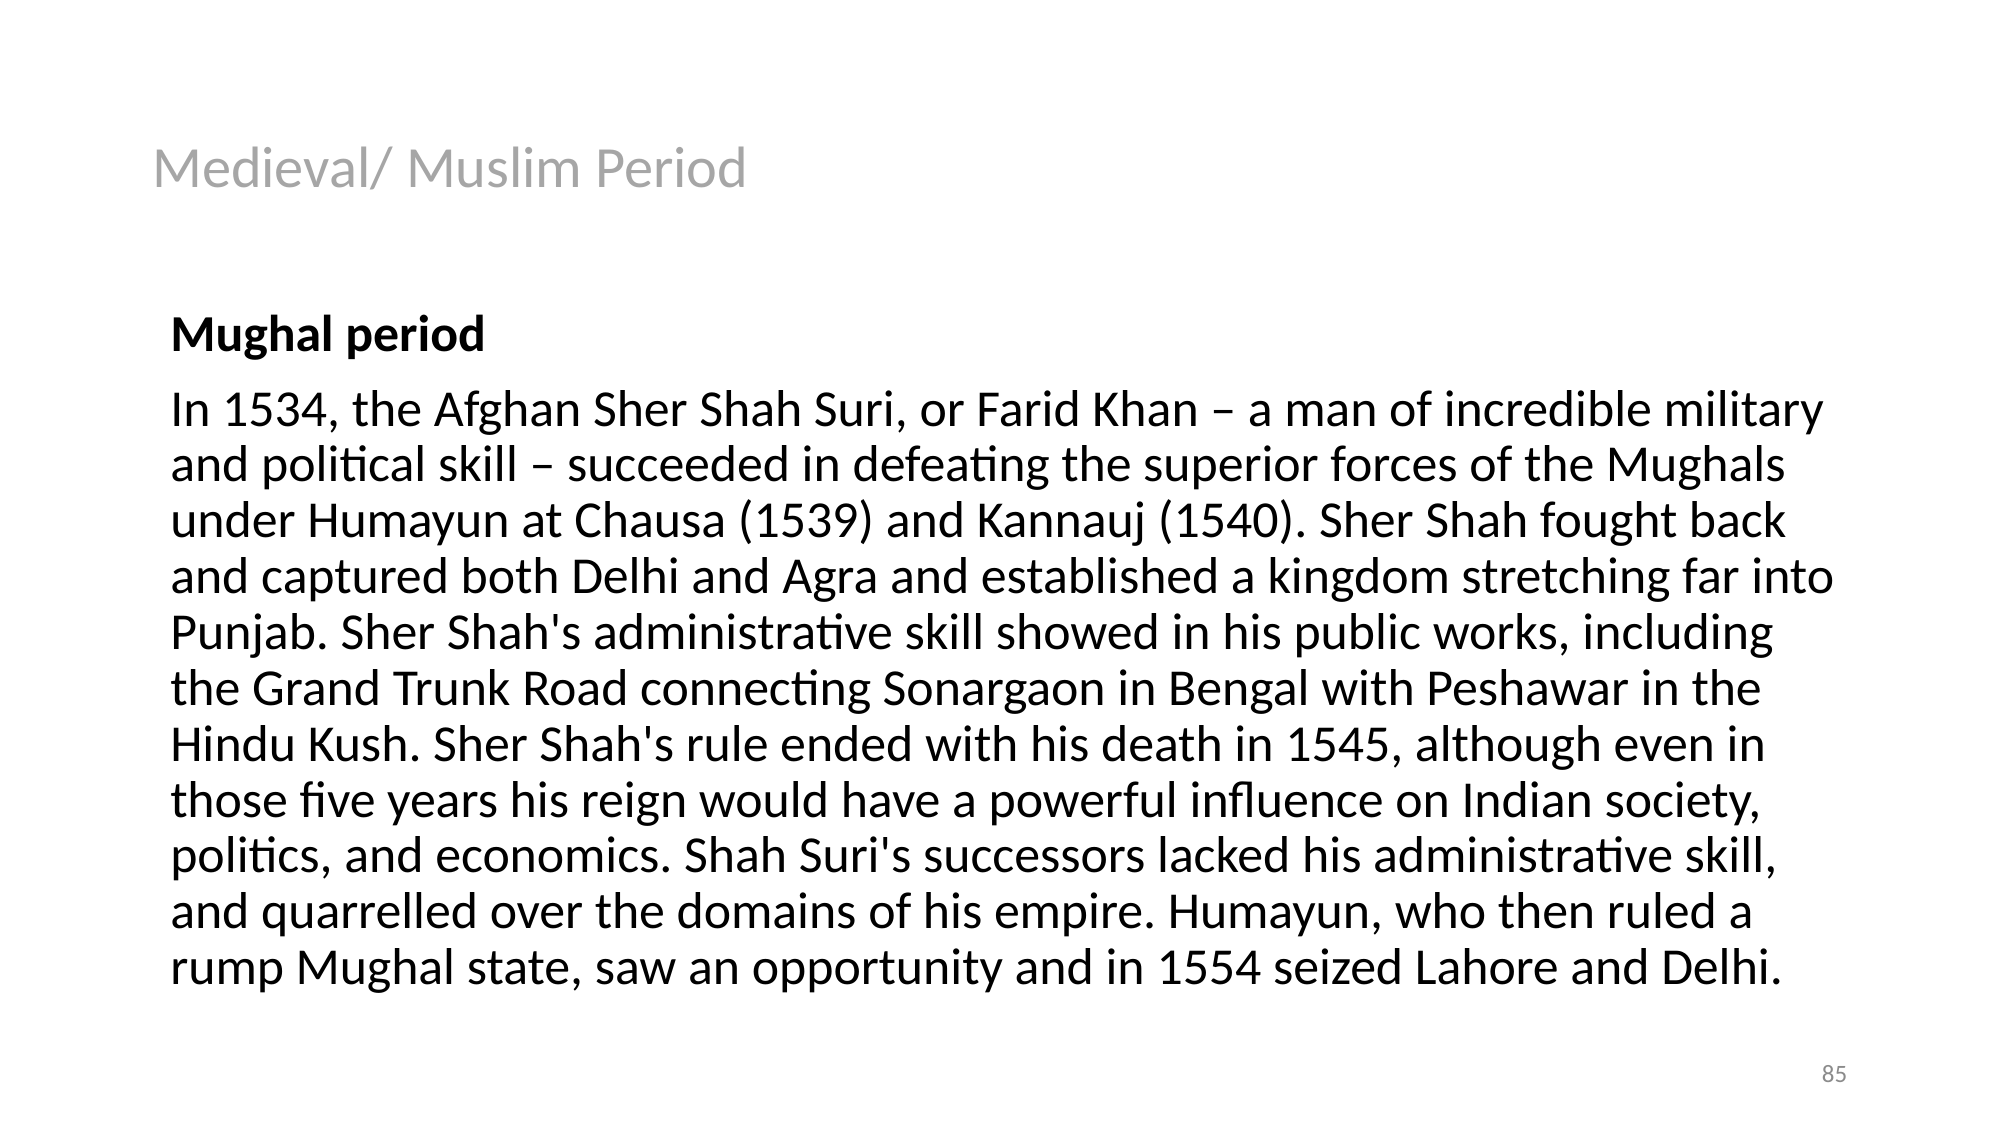

# Medieval/ Muslim Period
Mughal period
In 1534, the Afghan Sher Shah Suri, or Farid Khan – a man of incredible military and political skill – succeeded in defeating the superior forces of the Mughals under Humayun at Chausa (1539) and Kannauj (1540). Sher Shah fought back and captured both Delhi and Agra and established a kingdom stretching far into Punjab. Sher Shah's administrative skill showed in his public works, including the Grand Trunk Road connecting Sonargaon in Bengal with Peshawar in the Hindu Kush. Sher Shah's rule ended with his death in 1545, although even in those five years his reign would have a powerful influence on Indian society, politics, and economics. Shah Suri's successors lacked his administrative skill, and quarrelled over the domains of his empire. Humayun, who then ruled a rump Mughal state, saw an opportunity and in 1554 seized Lahore and Delhi.

85